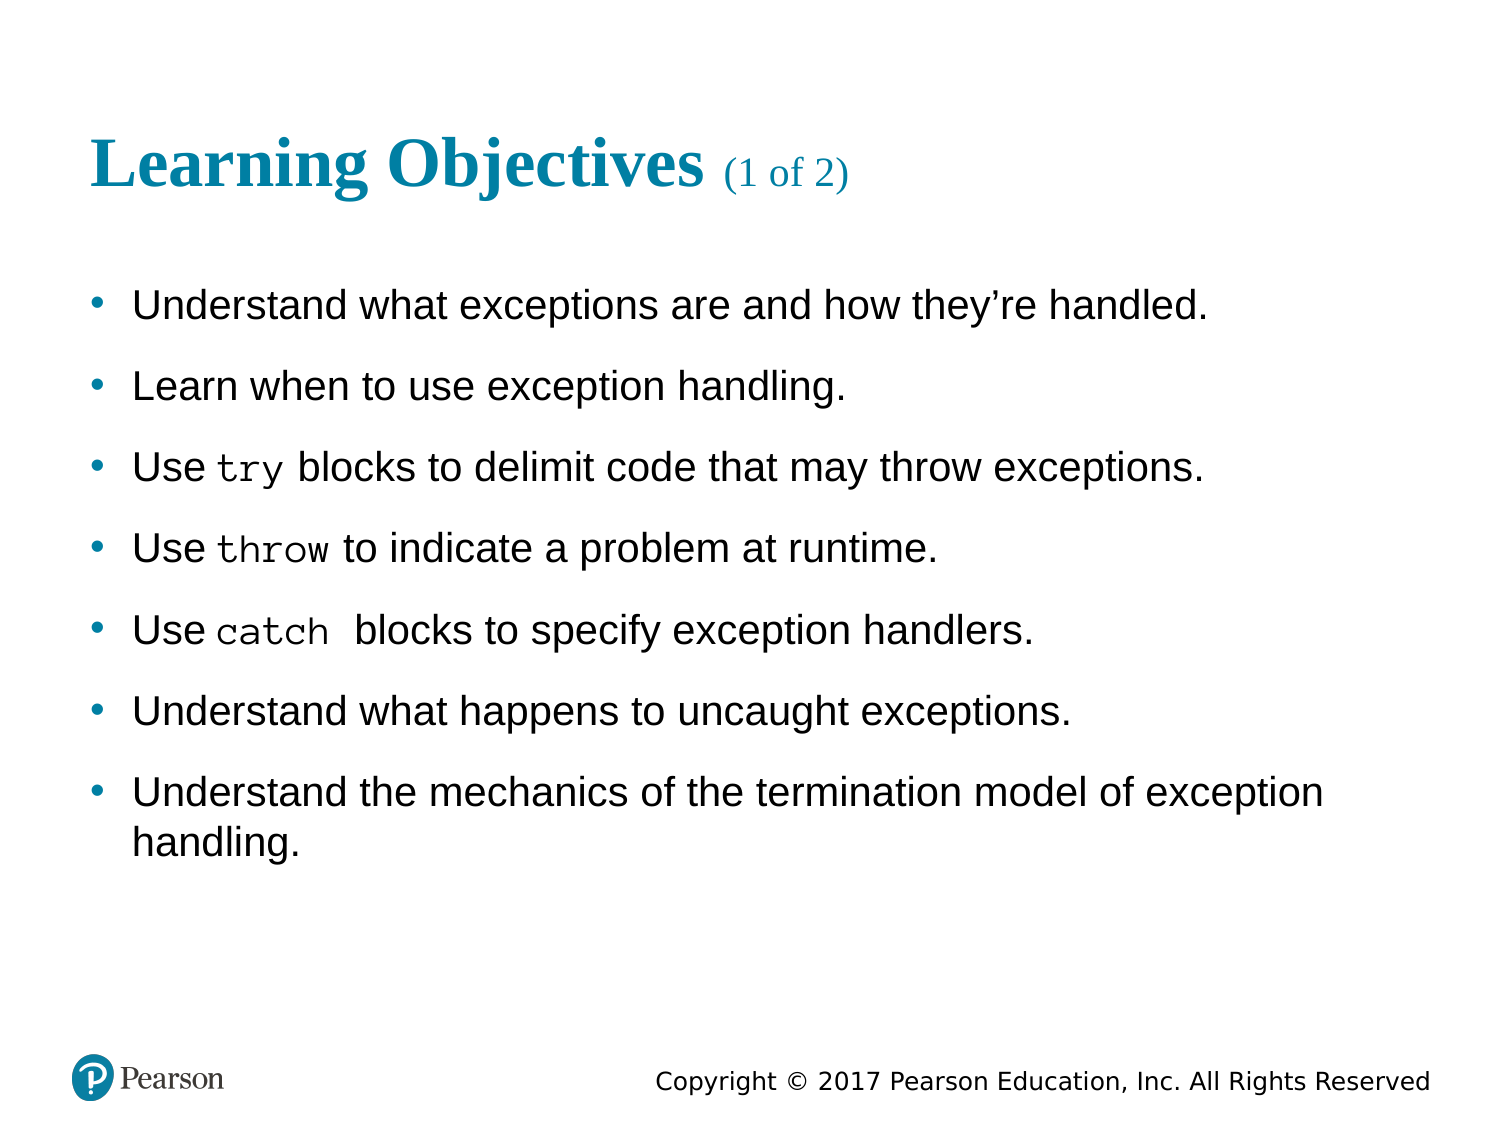

# Learning Objectives (1 of 2)
Understand what exceptions are and how they’re handled.
Learn when to use exception handling.
Use try blocks to delimit code that may throw exceptions.
Use throw to indicate a problem at runtime.
Use catch blocks to specify exception handlers.
Understand what happens to uncaught exceptions.
Understand the mechanics of the termination model of exception handling.